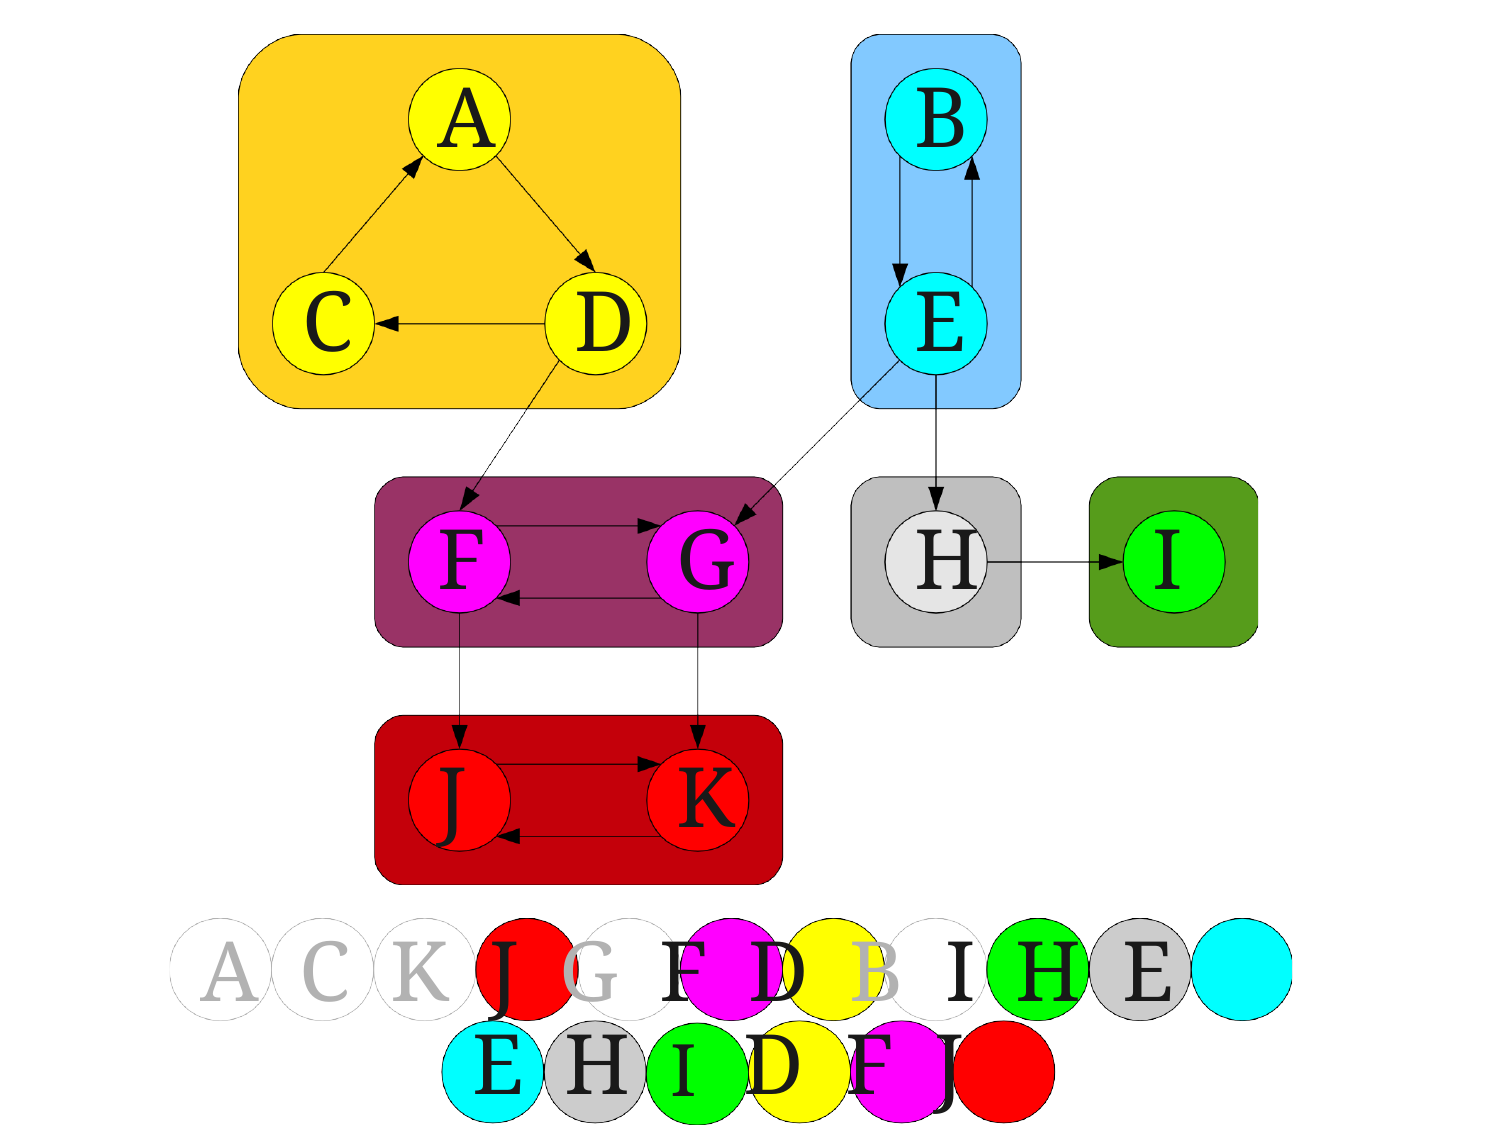

A
B
C
D
E
F
G
H
I
J
K
A C K J G F D B I H E  E H I D F J